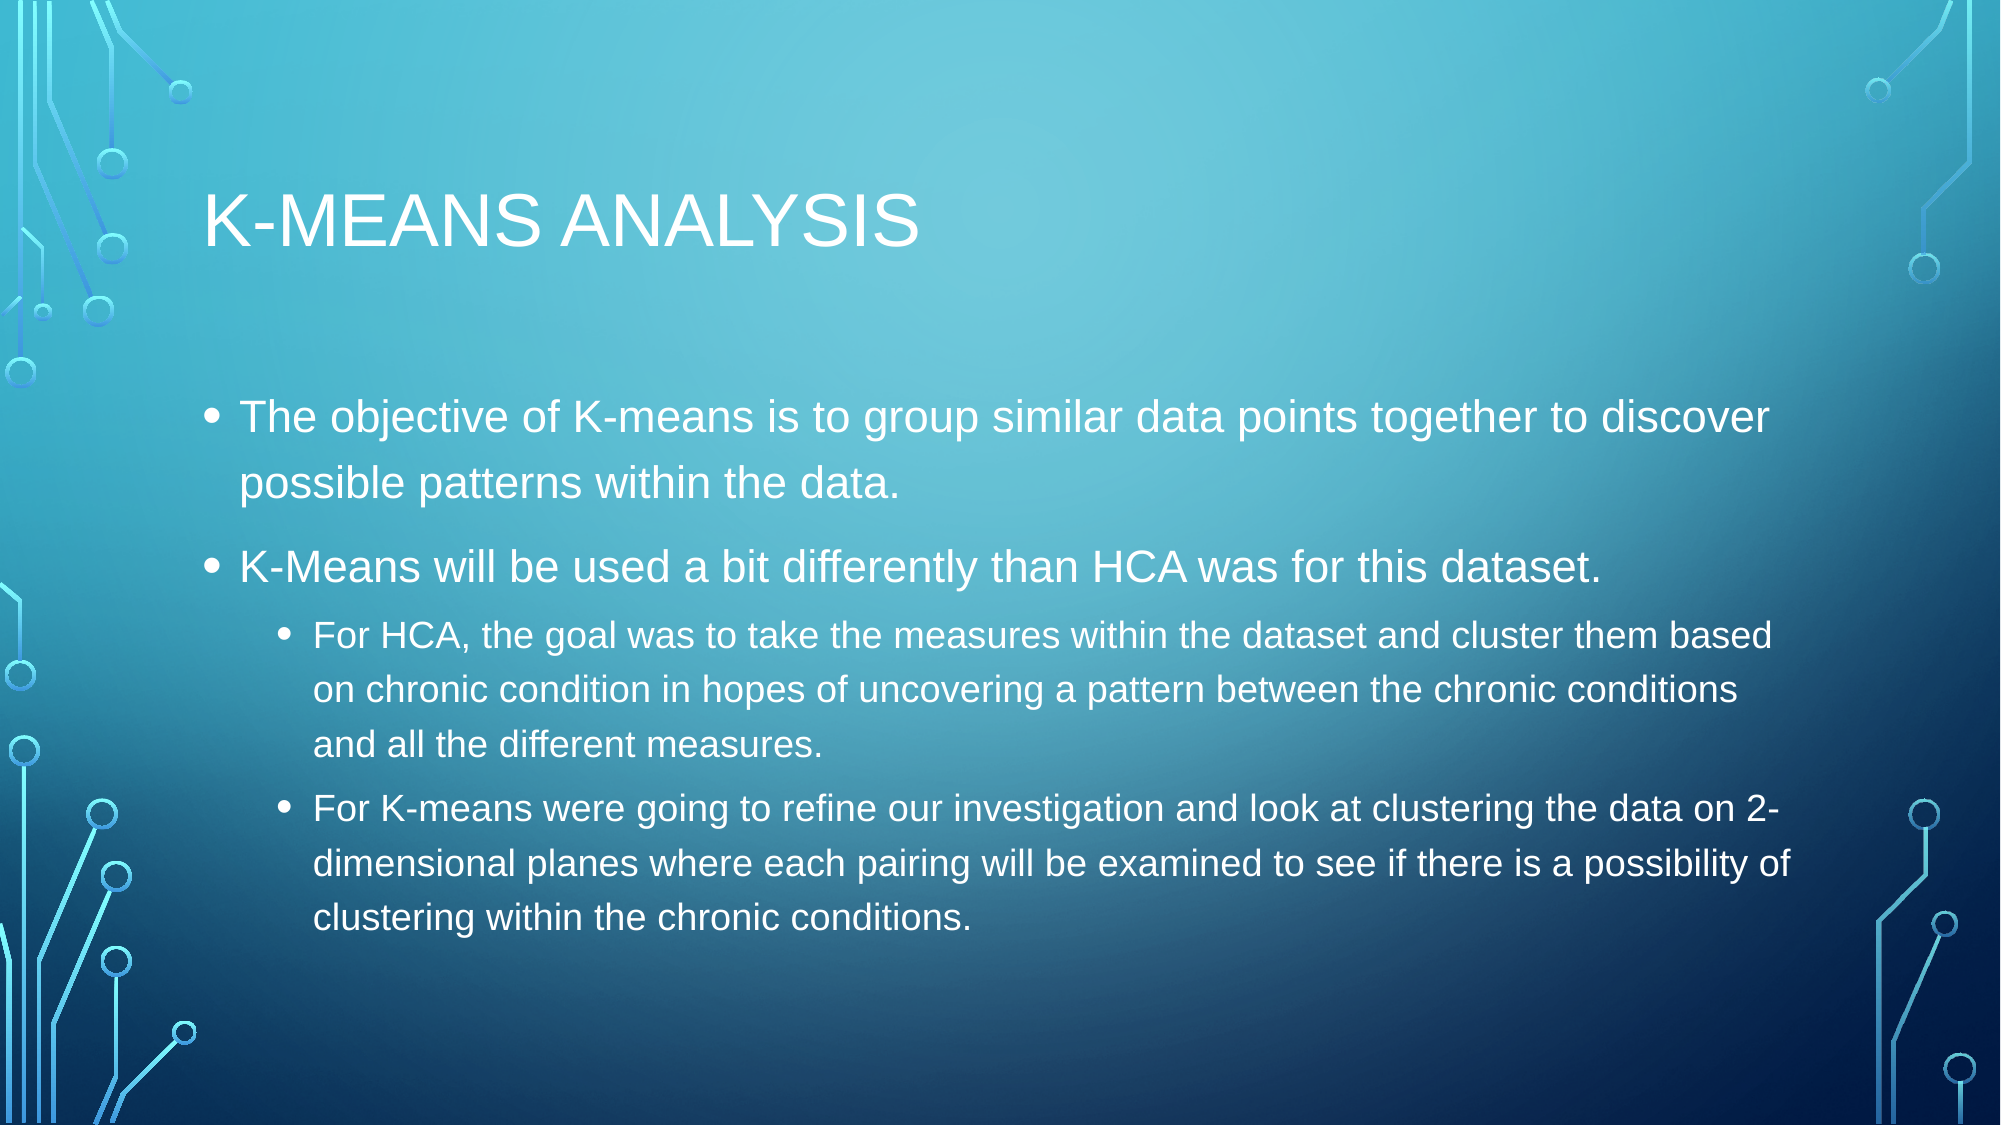

# K-Means Analysis
The objective of K-means is to group similar data points together to discover possible patterns within the data.
K-Means will be used a bit differently than HCA was for this dataset.
For HCA, the goal was to take the measures within the dataset and cluster them based on chronic condition in hopes of uncovering a pattern between the chronic conditions and all the different measures.
For K-means were going to refine our investigation and look at clustering the data on 2-dimensional planes where each pairing will be examined to see if there is a possibility of clustering within the chronic conditions.